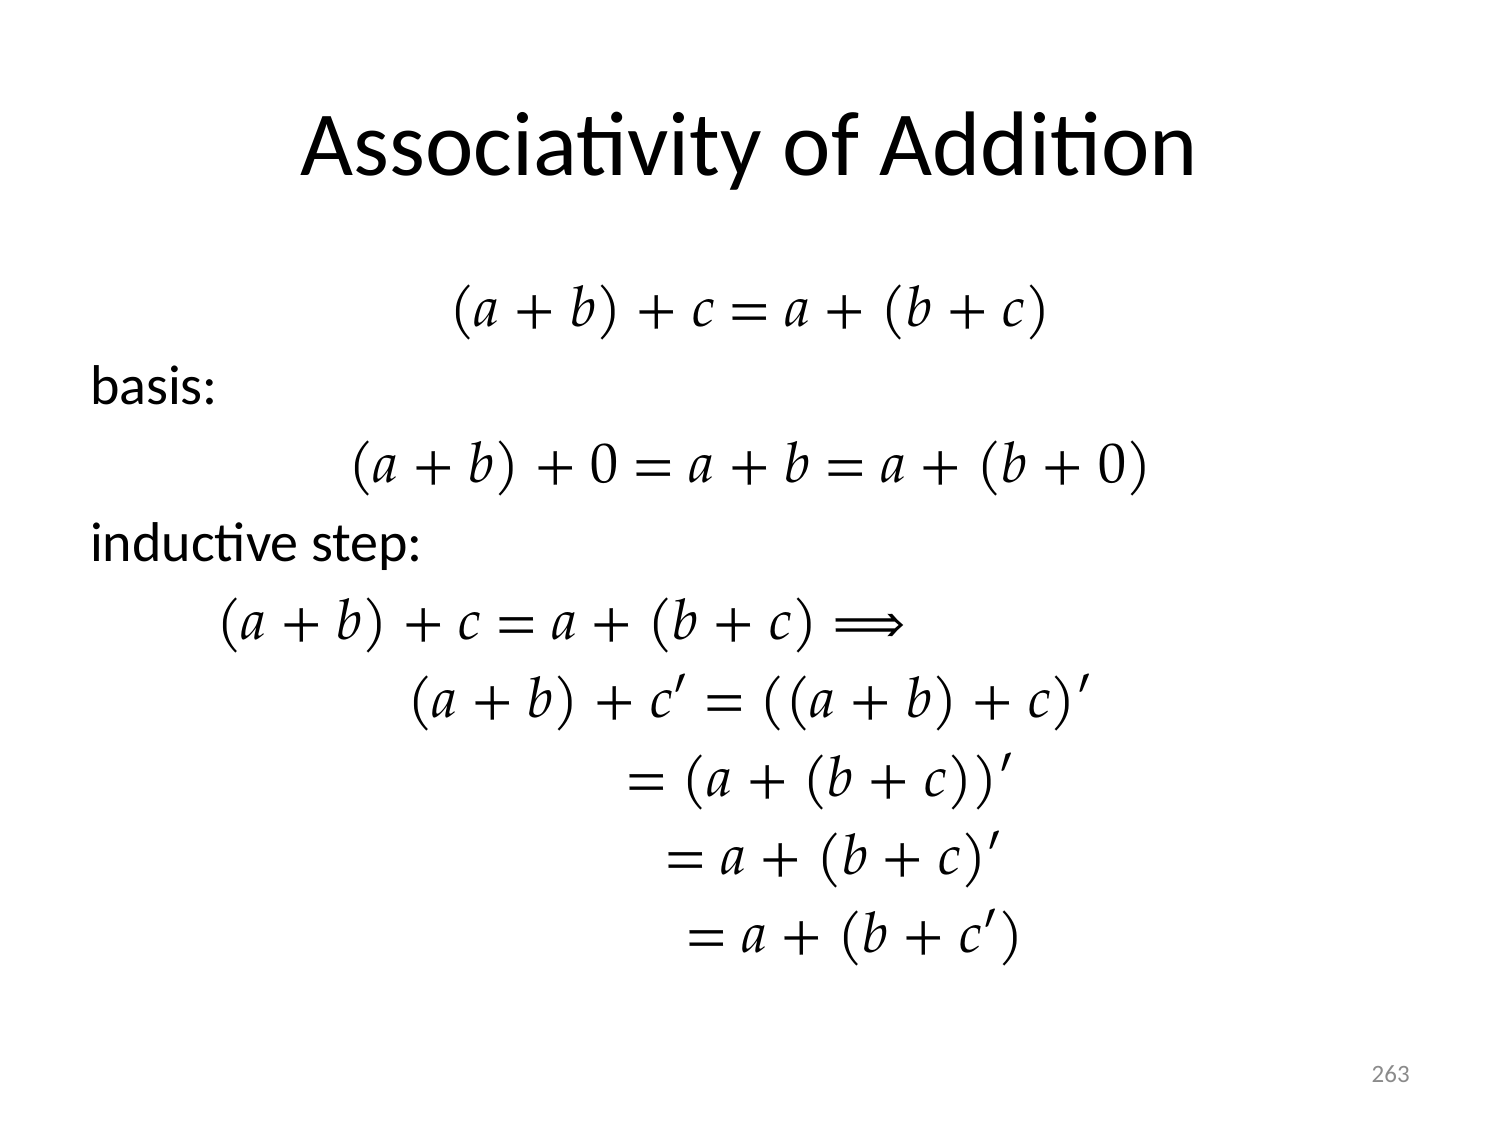

# Associativity of Addition
(a + b) + c = a + (b + c)
basis:
(a + b) + 0 = a + b = a + (b + 0)
inductive step:
	(a + b) + c = a + (b + c) ⟹
(a + b) + c′ = ((a + b) + c)′
								 = (a + (b + c))′
						   = a + (b + c)′
					      = a + (b + c′)

263